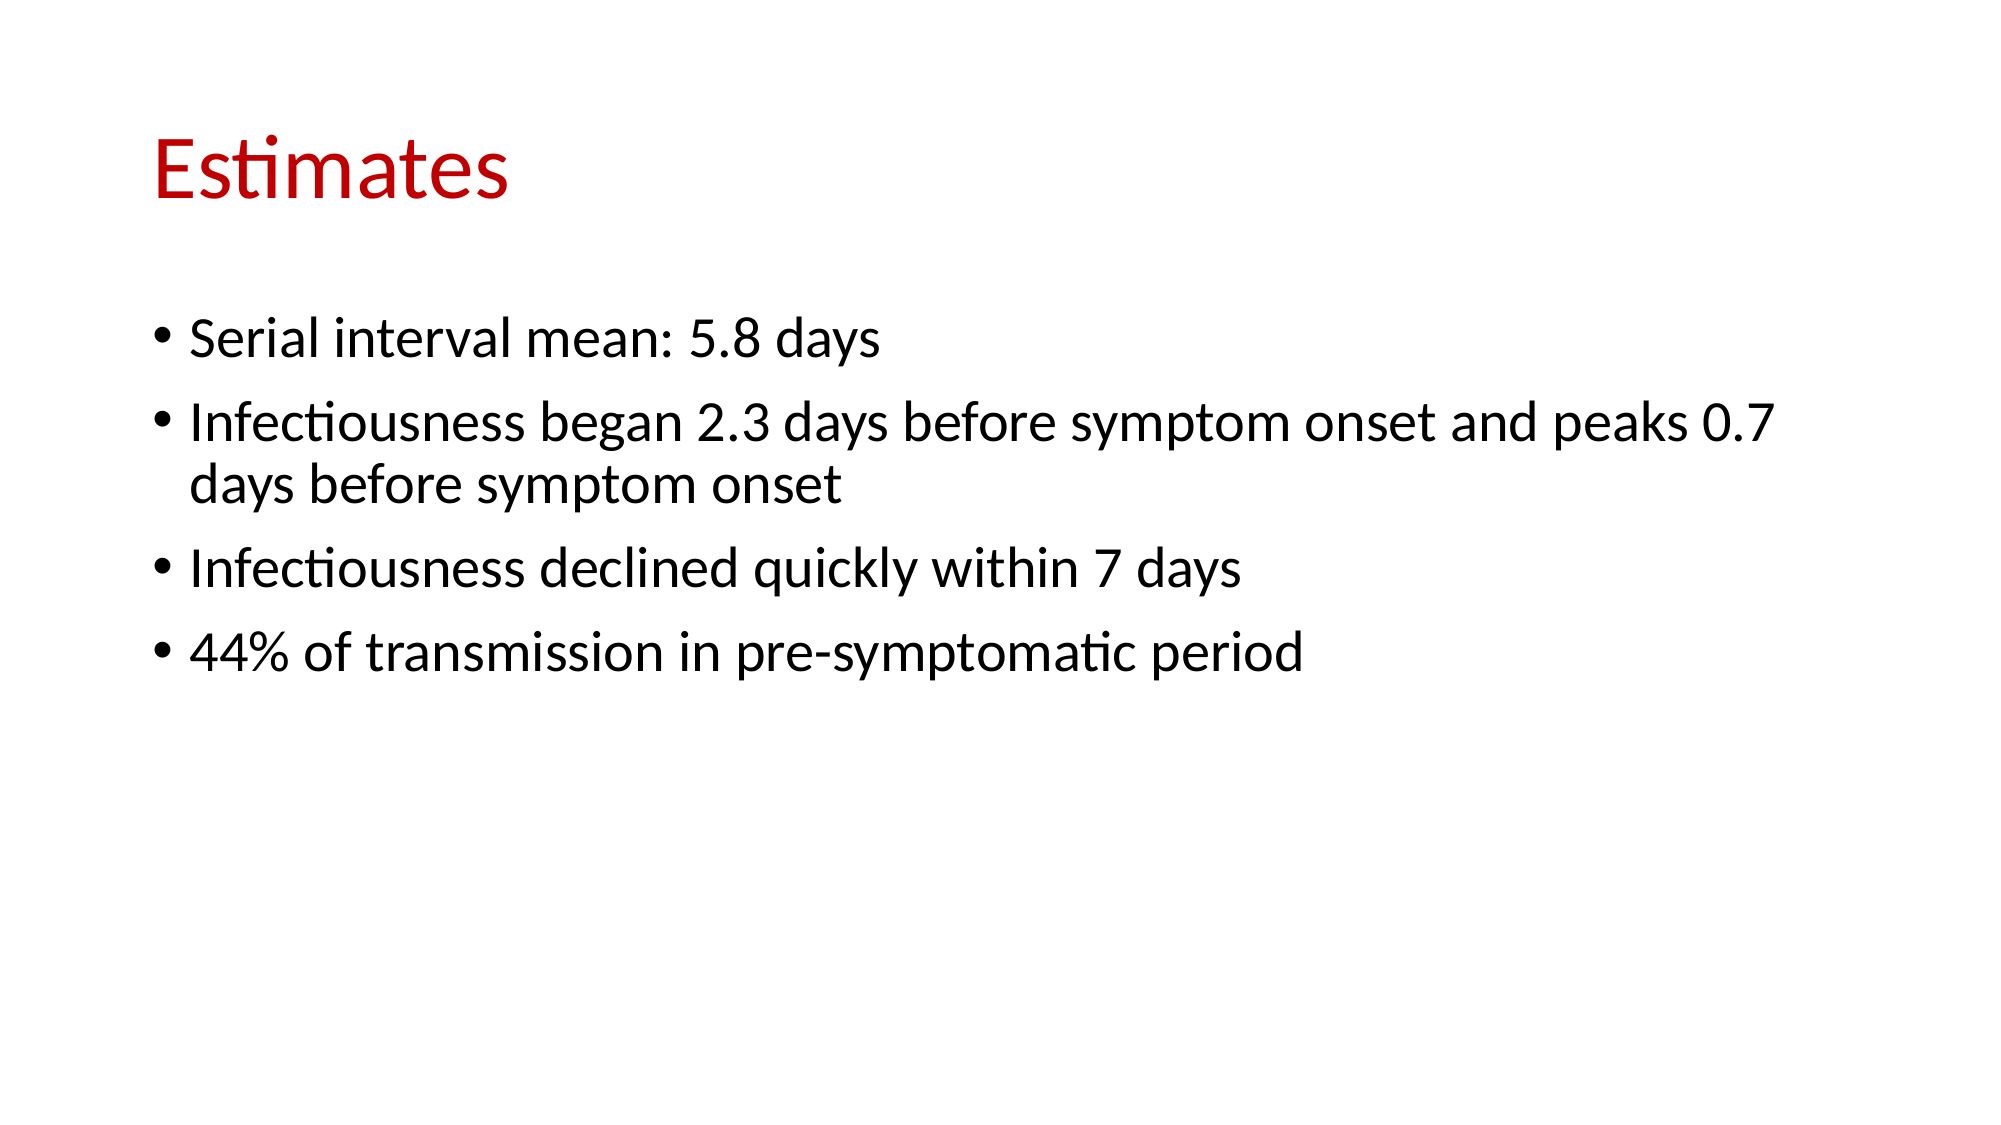

# Estimates
Serial interval mean: 5.8 days
Infectiousness began 2.3 days before symptom onset and peaks 0.7 days before symptom onset
Infectiousness declined quickly within 7 days
44% of transmission in pre-symptomatic period